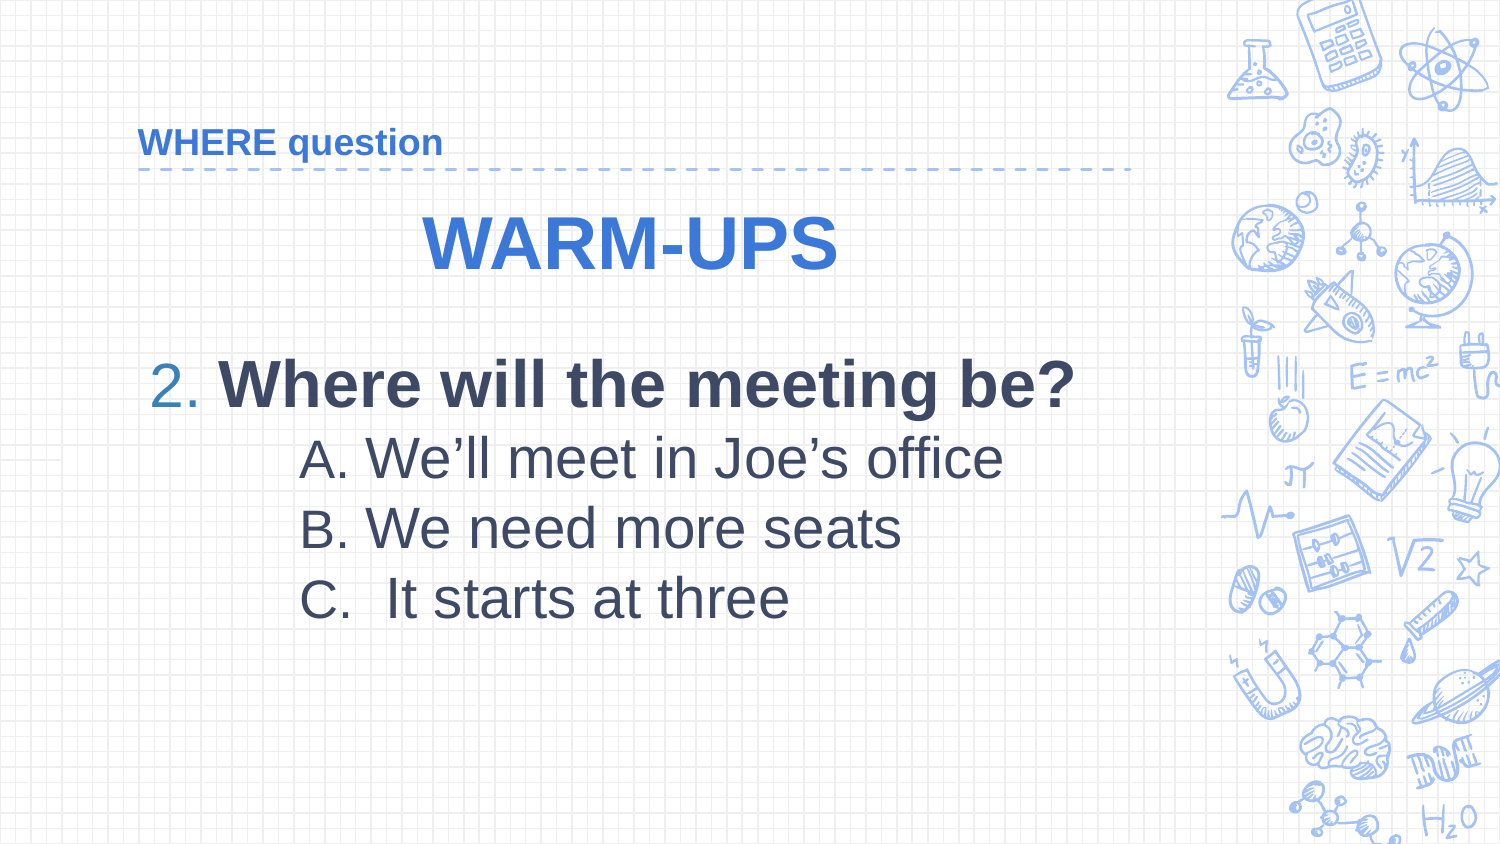

# WHERE question
WARM-UPS

2. Where will the meeting be?
	A. We’ll meet in Joe’s office
	B. We need more seats
	C.  It starts at three